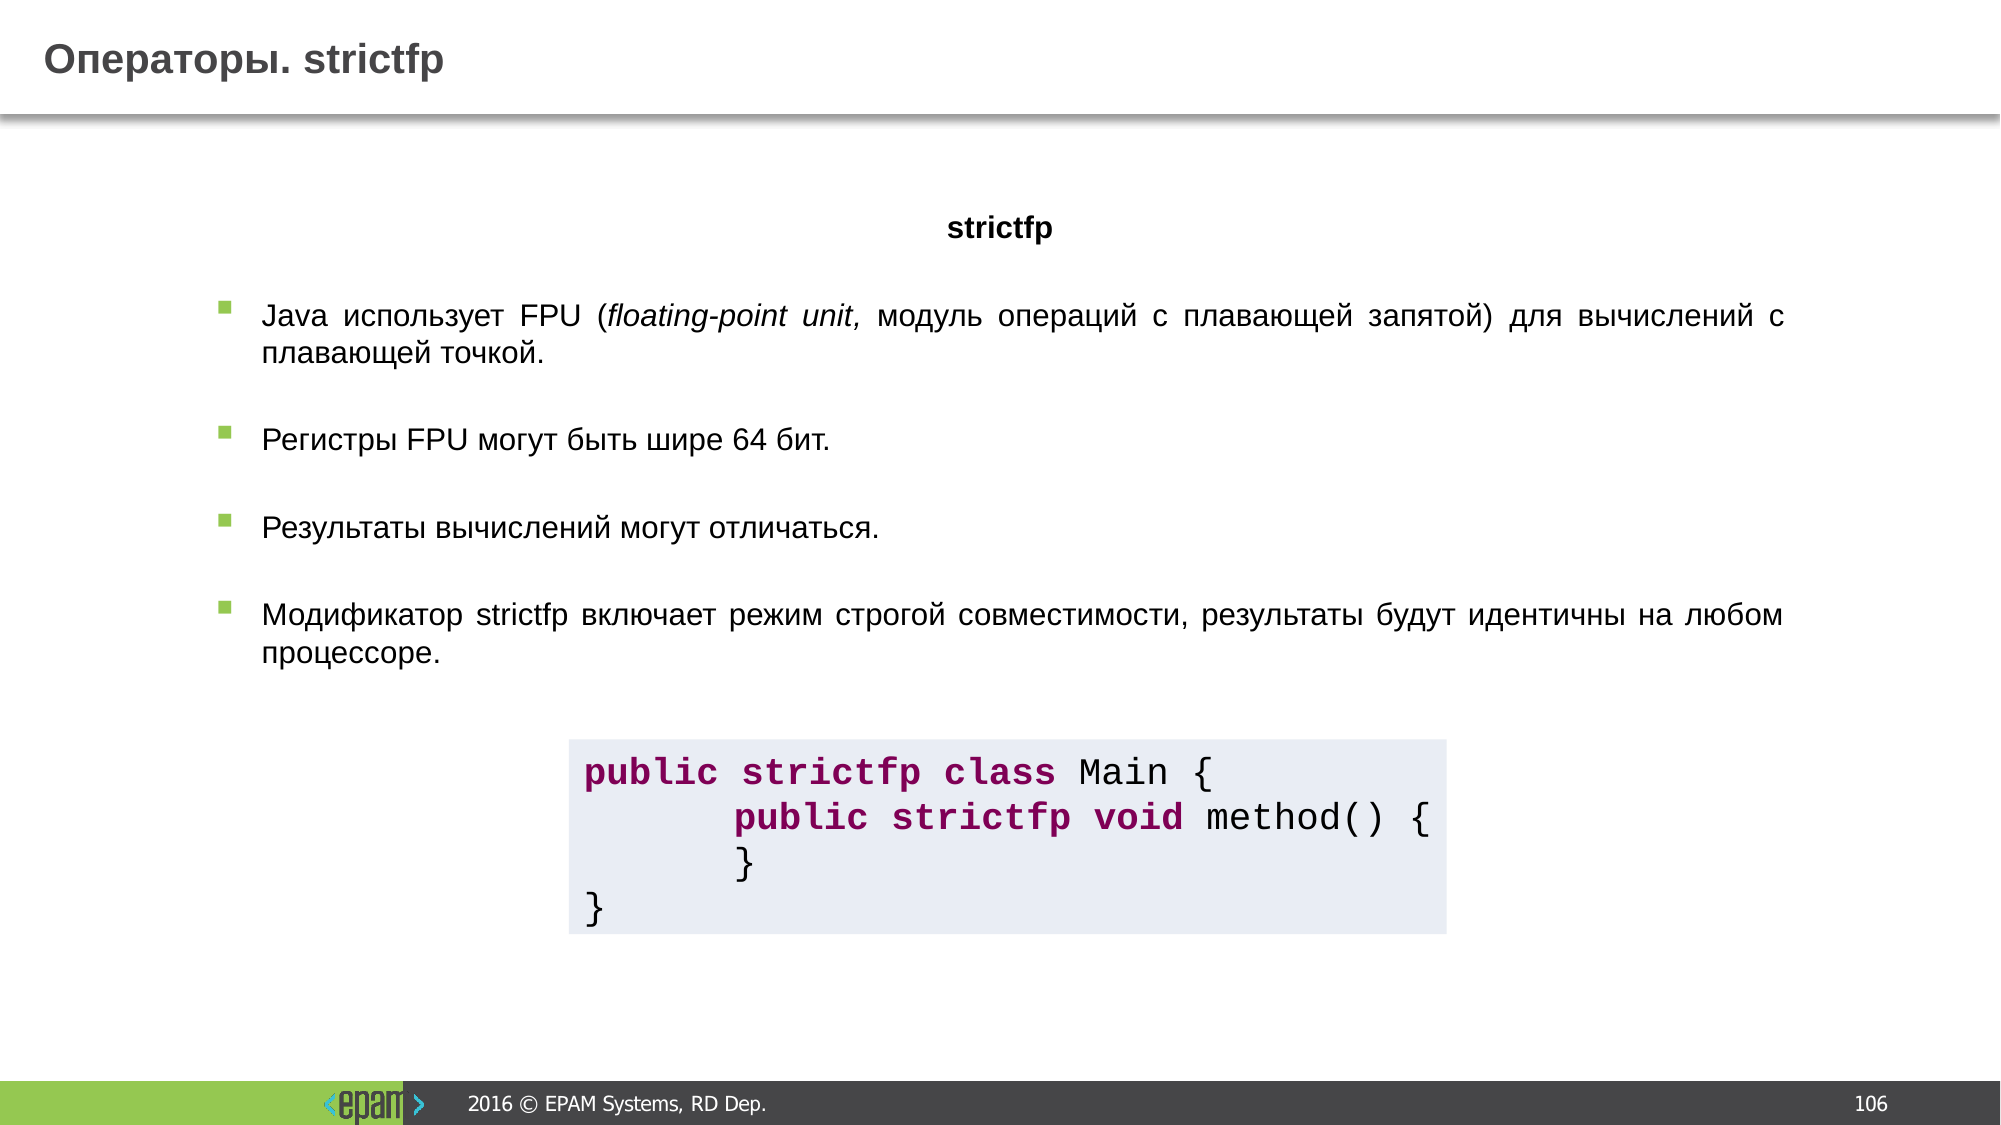

# Операторы. strictfp
strictfp

Java использует FPU (floating-point unit, модуль операций с плавающей запятой) для вычислений с плавающей точкой.

Регистры FPU могут быть шире 64 бит.

Результаты вычислений могут отличаться.

Модификатор strictfp включает режим строгой совместимости, результаты будут идентичны на любом процессоре.
public strictfp class Main {
	public strictfp void method() {
	}
}
2016 © EPAM Systems, RD Dep.
106